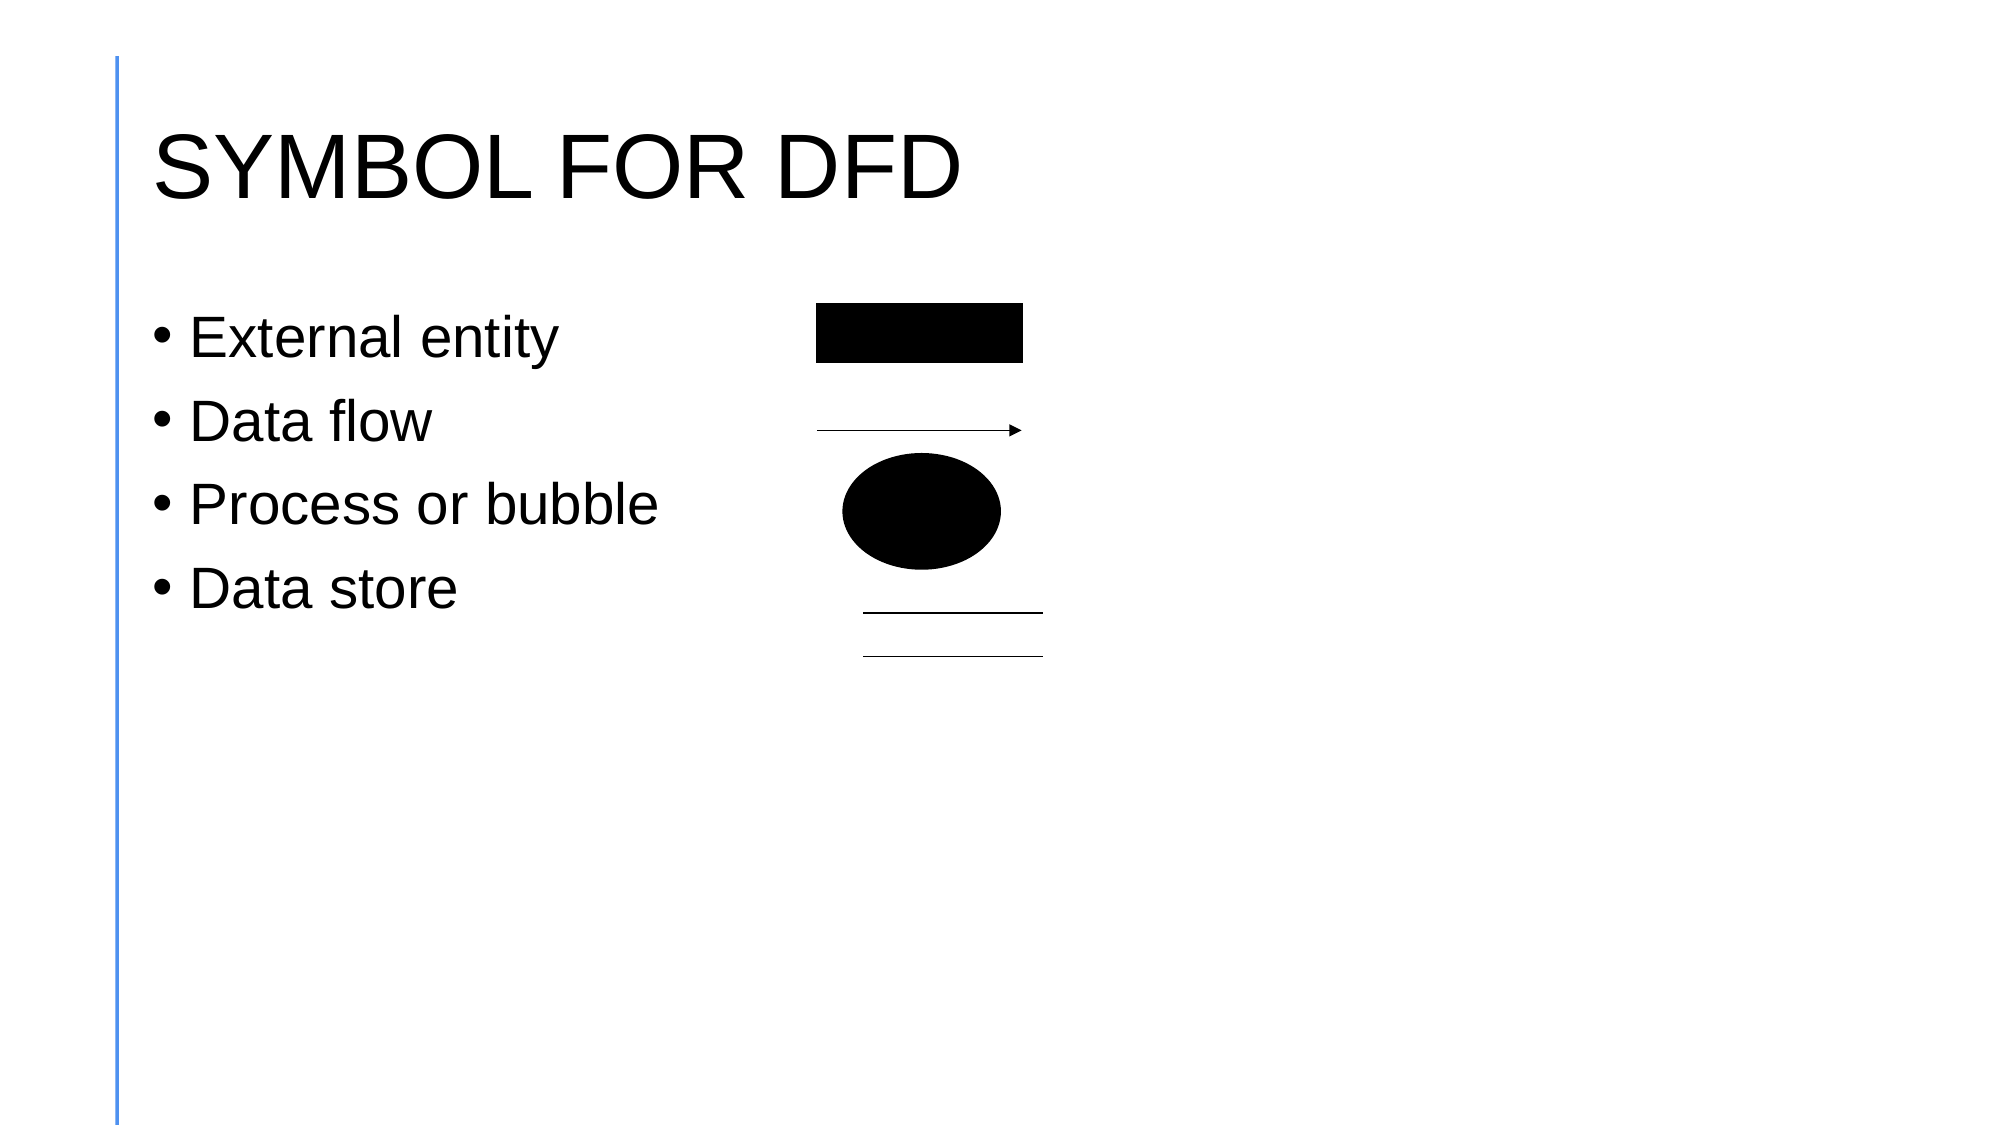

# SYMBOL FOR DFD
External entity
Data flow
Process or bubble
Data store